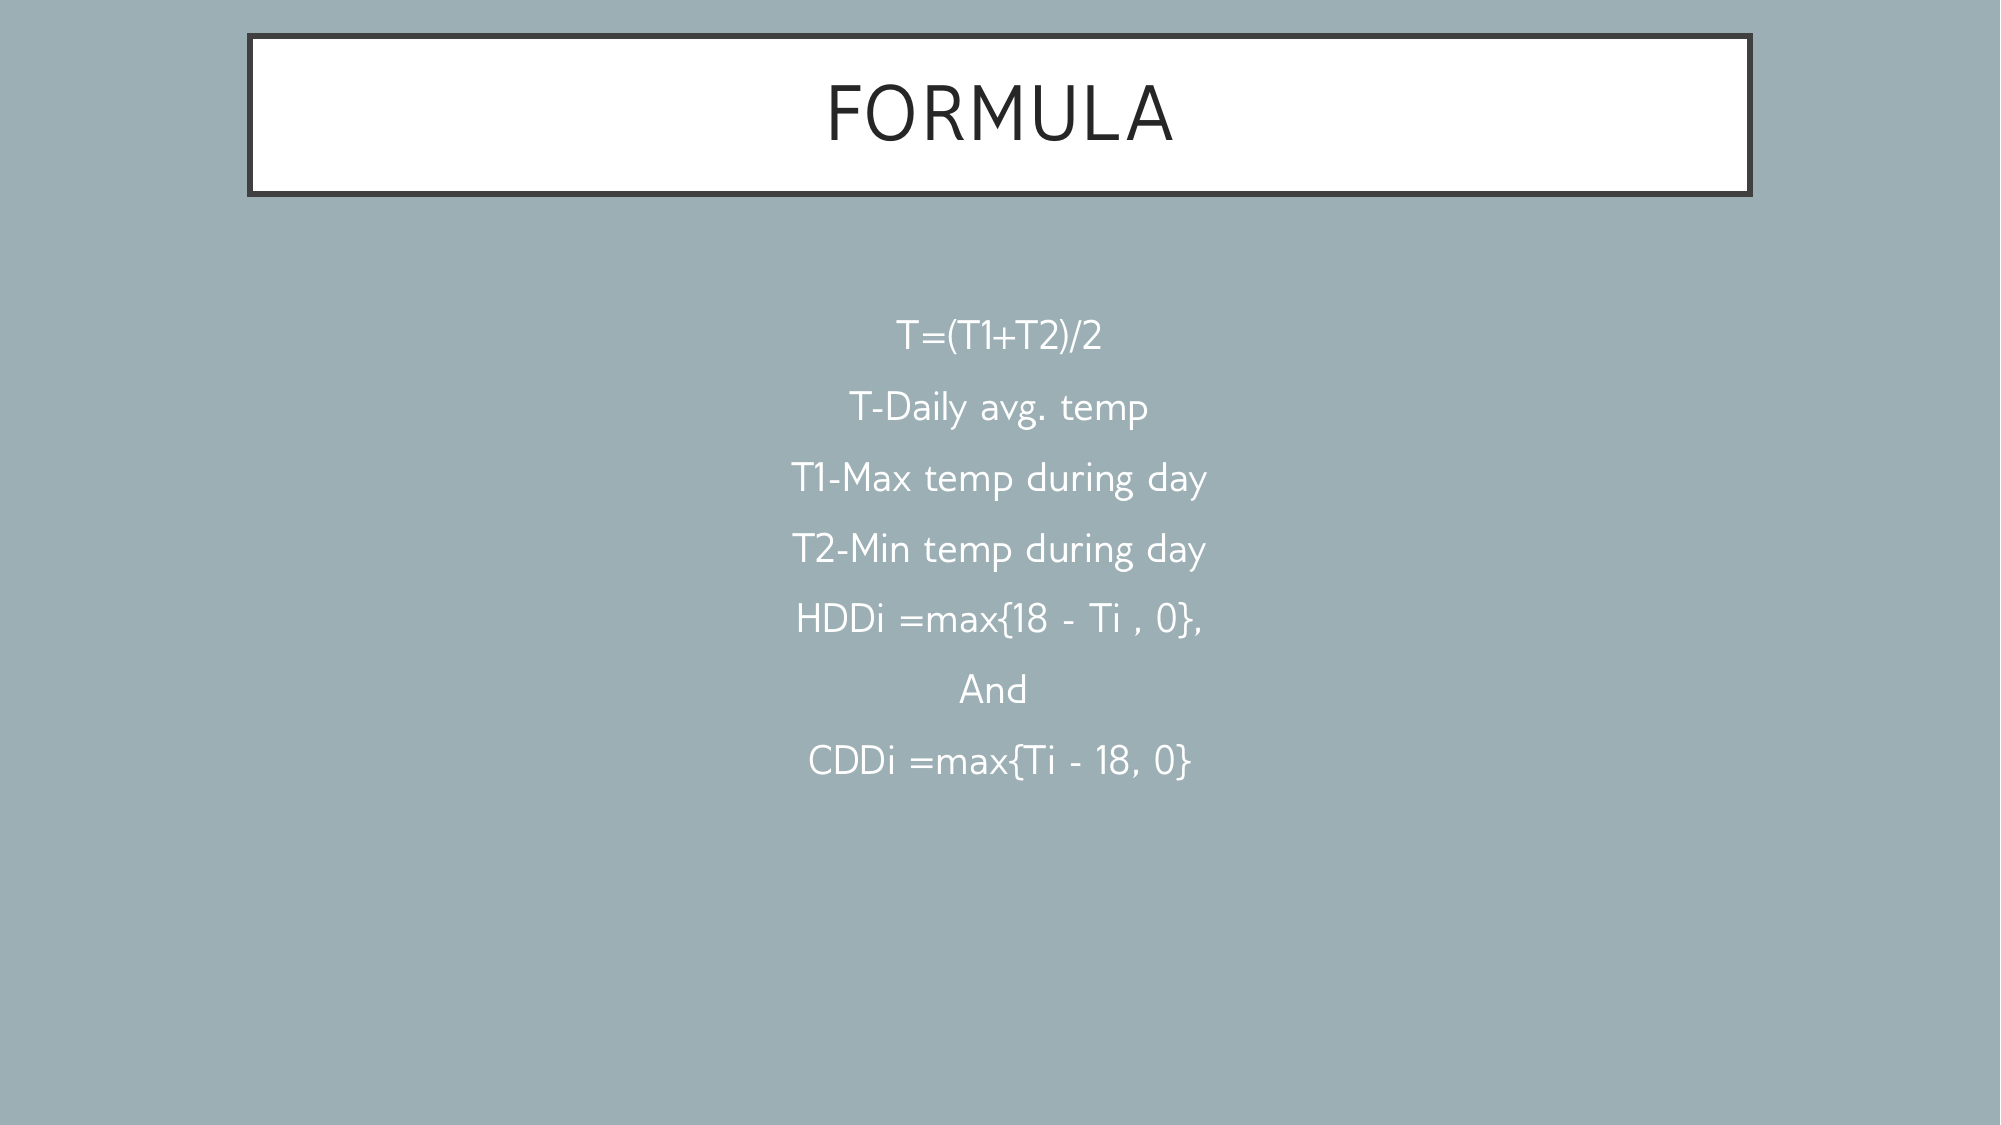

# Formula
T=(T1+T2)/2
T-Daily avg. temp
T1-Max temp during day
T2-Min temp during day
HDDi =max{18 − Ti , 0},
And
CDDi =max{Ti − 18, 0}